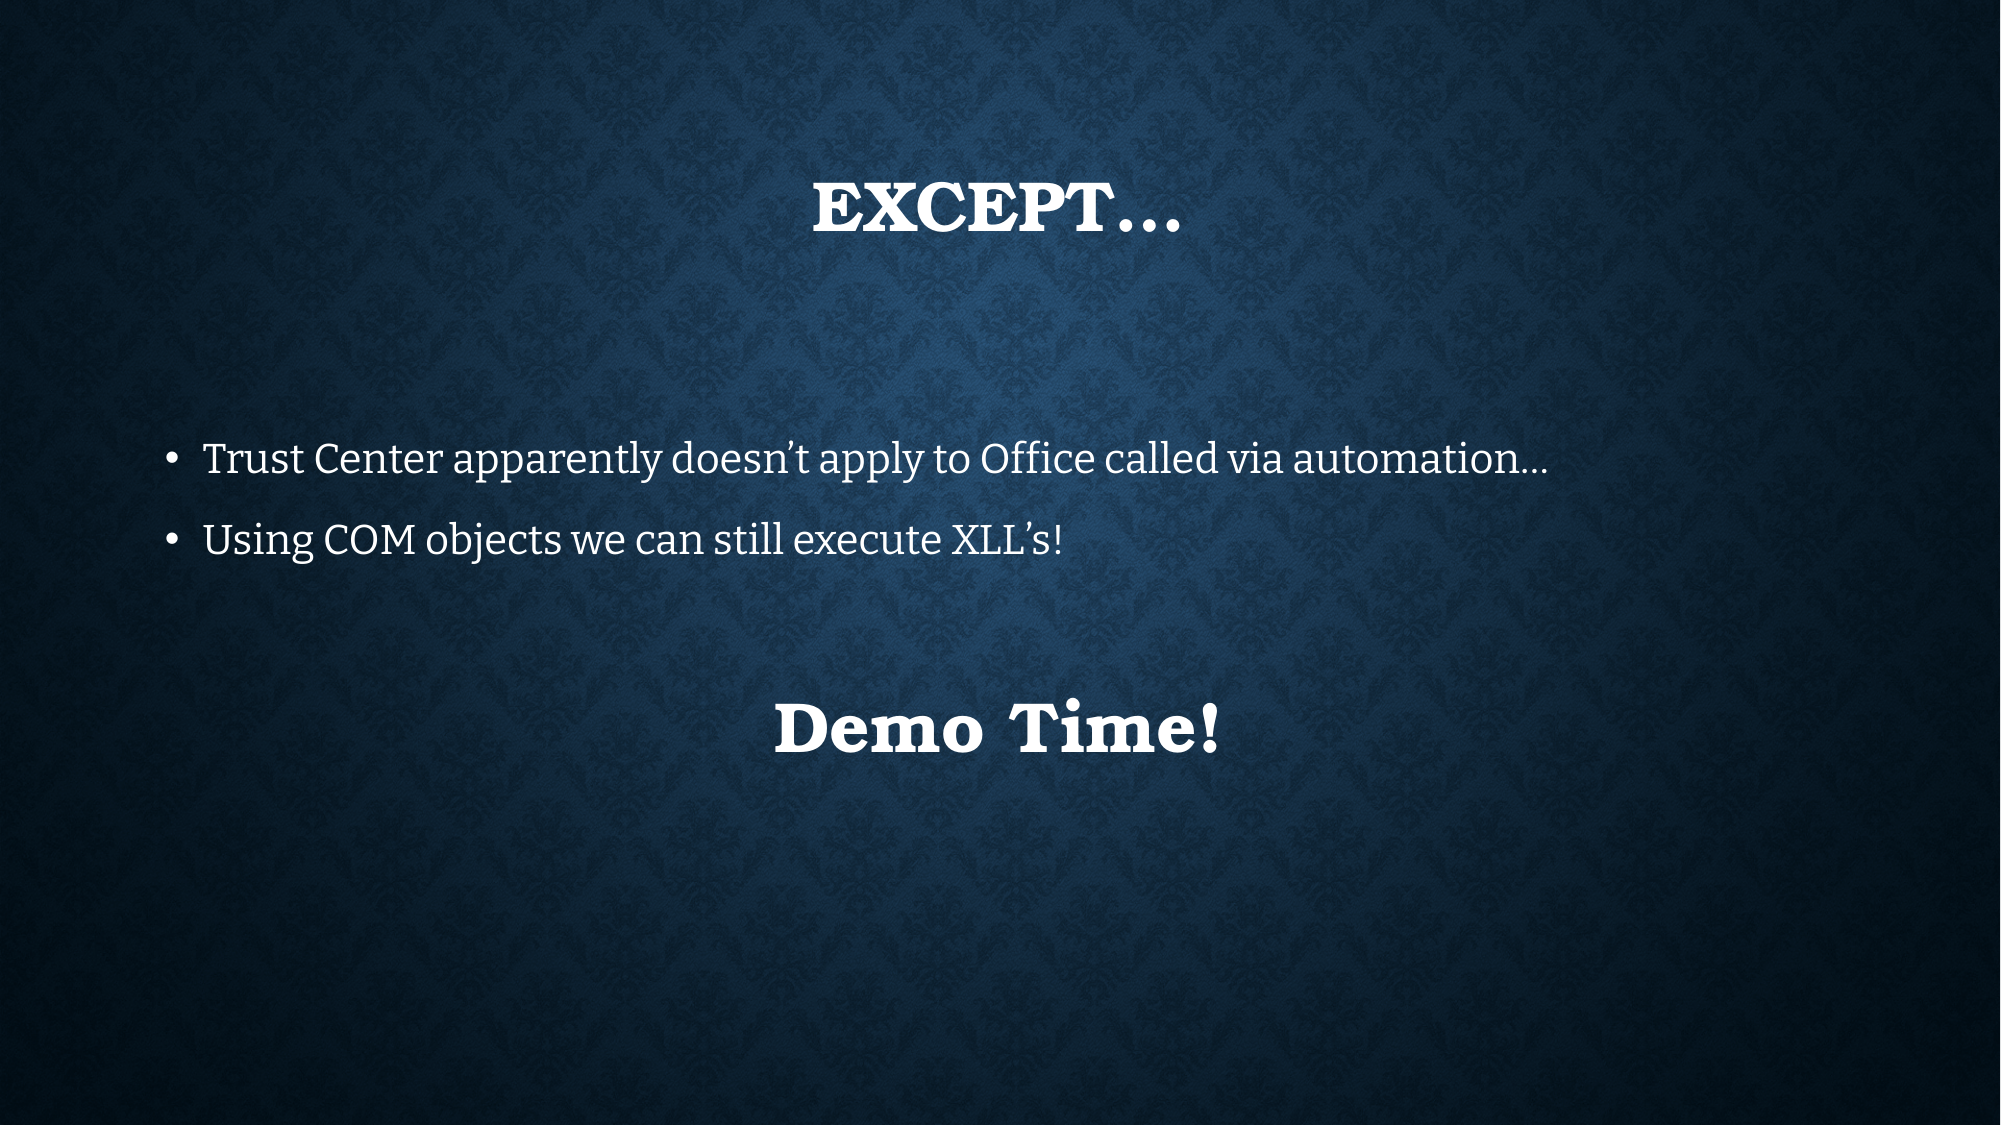

# Except…

Trust Center apparently doesn’t apply to Office called via automation…
Using COM objects we can still execute XLL’s!

Demo Time!